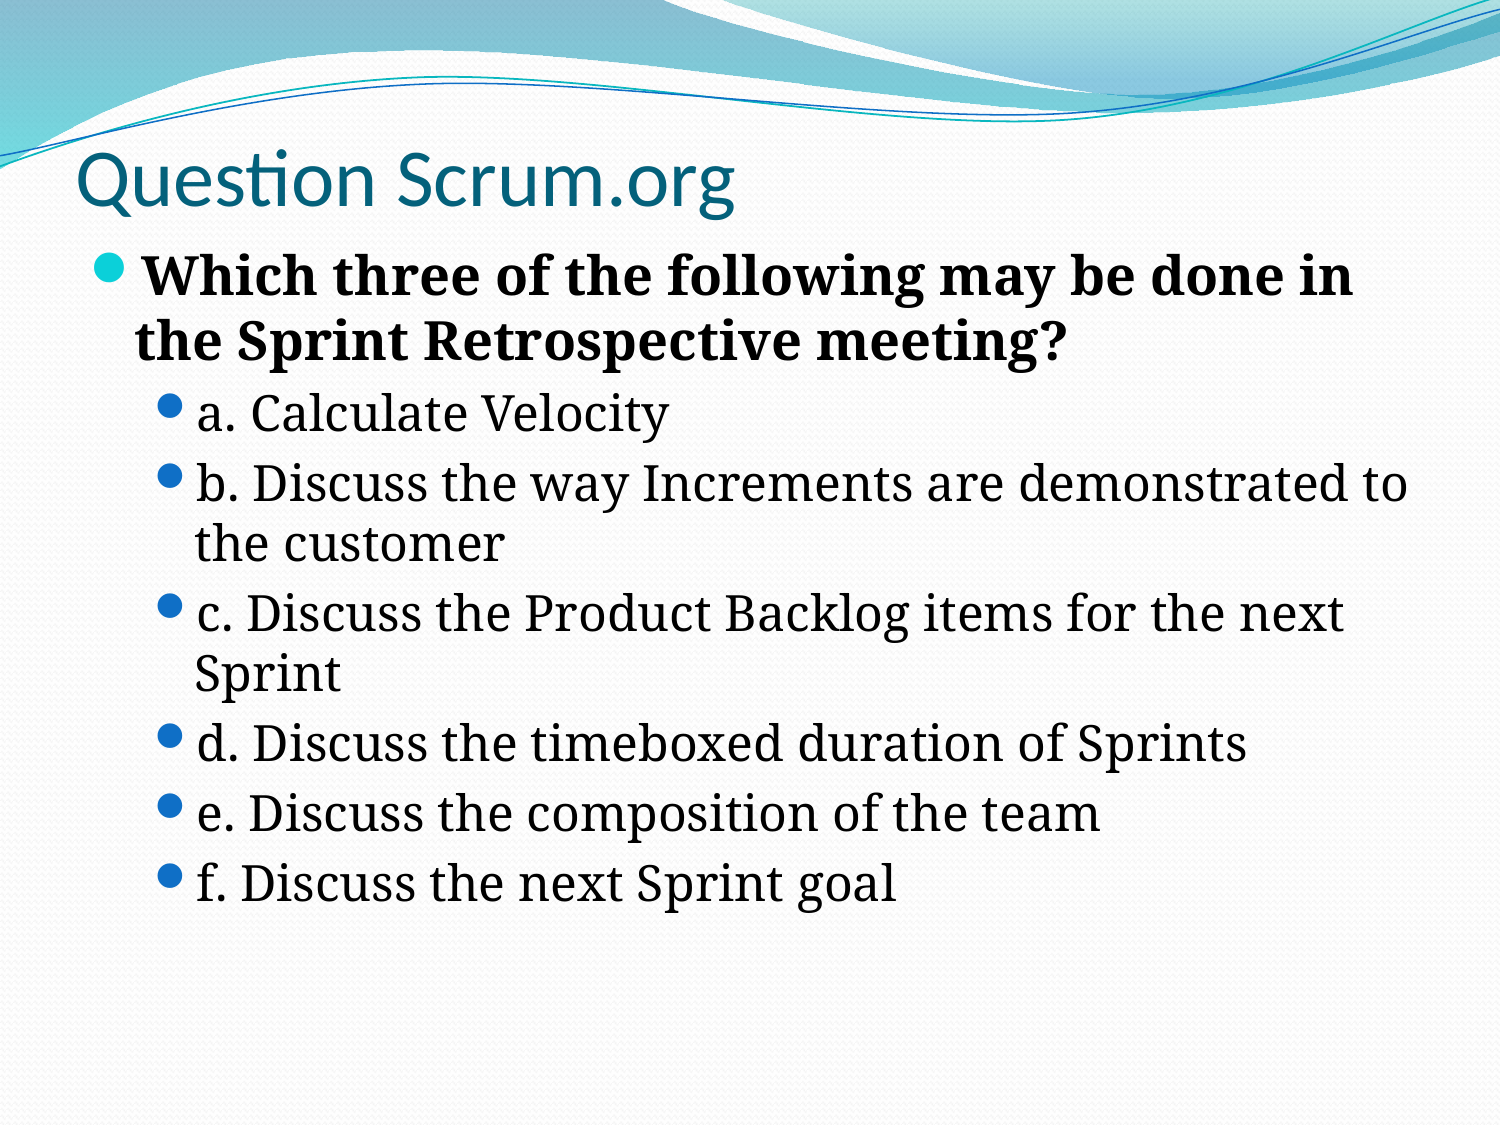

# Question Scrum.org
Which three of the following may be done in the Sprint Retrospective meeting?
a. Calculate Velocity
b. Discuss the way Increments are demonstrated to the customer
c. Discuss the Product Backlog items for the next Sprint
d. Discuss the timeboxed duration of Sprints
e. Discuss the composition of the team
f. Discuss the next Sprint goal